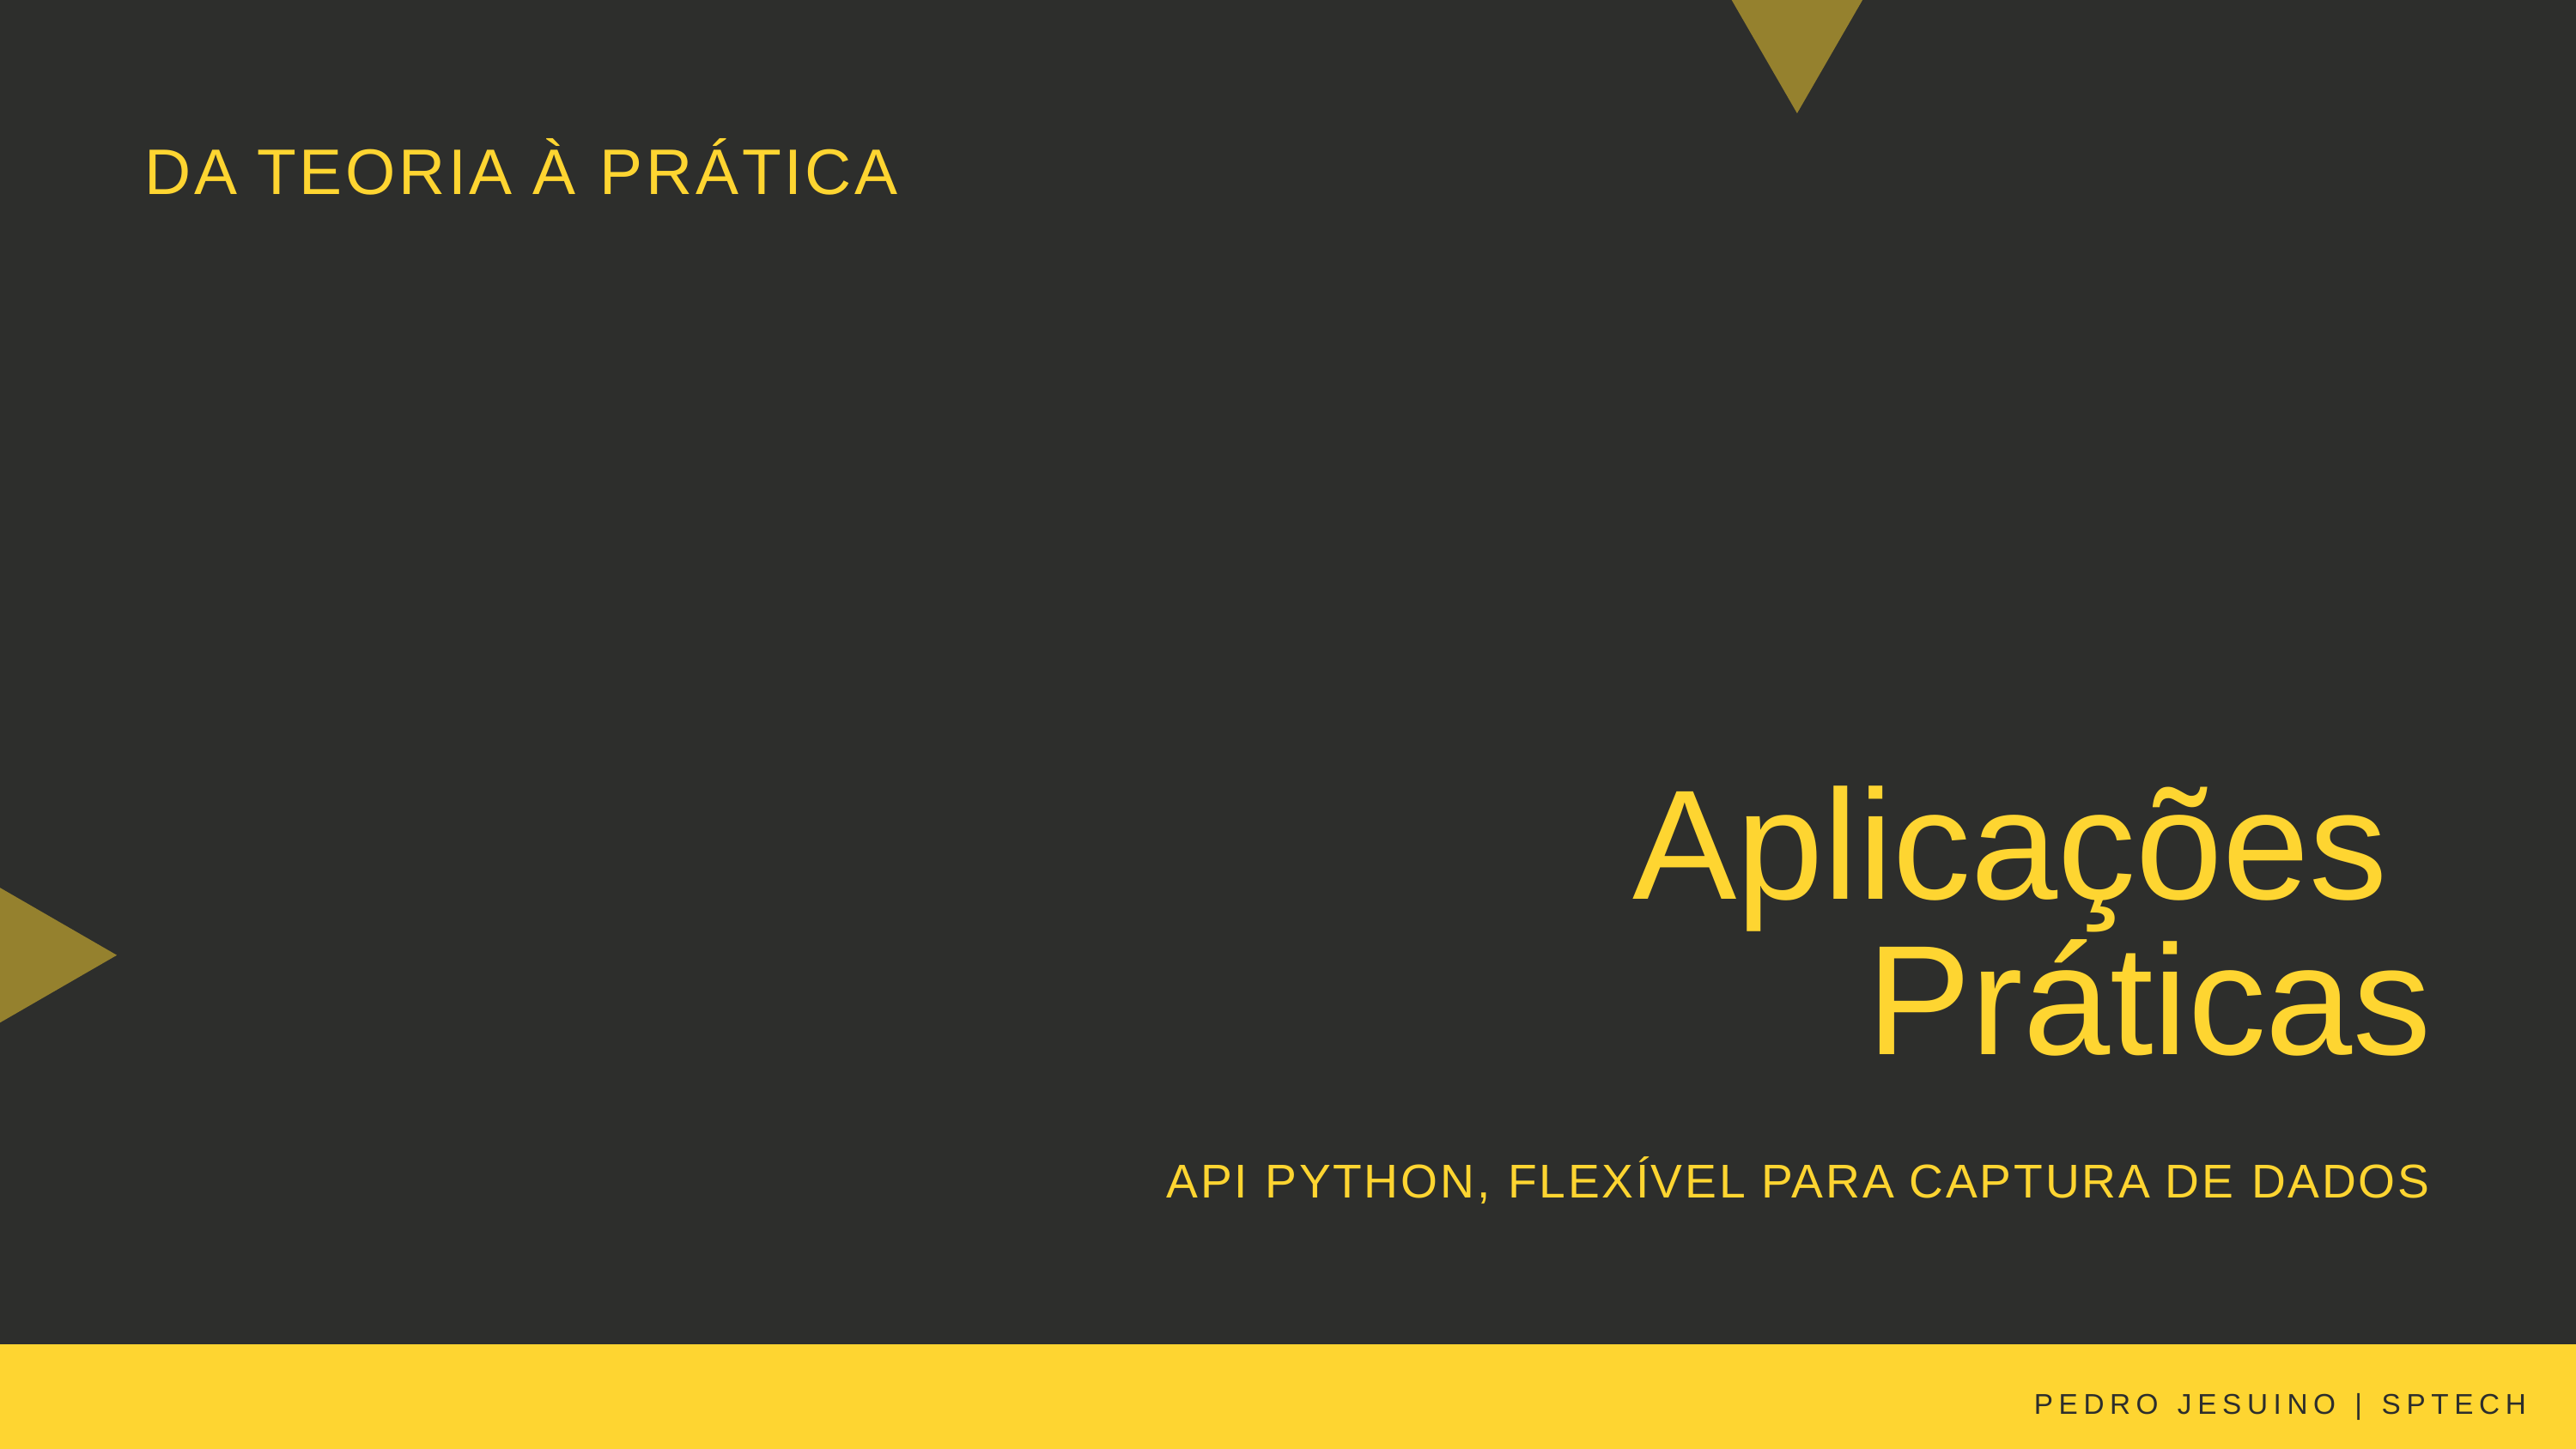

DA TEORIA À PRÁTICA
Aplicações
Práticas

API PYTHON, FLEXÍVEL PARA CAPTURA DE DADOS

PEDRO JESUINO | SPTECH